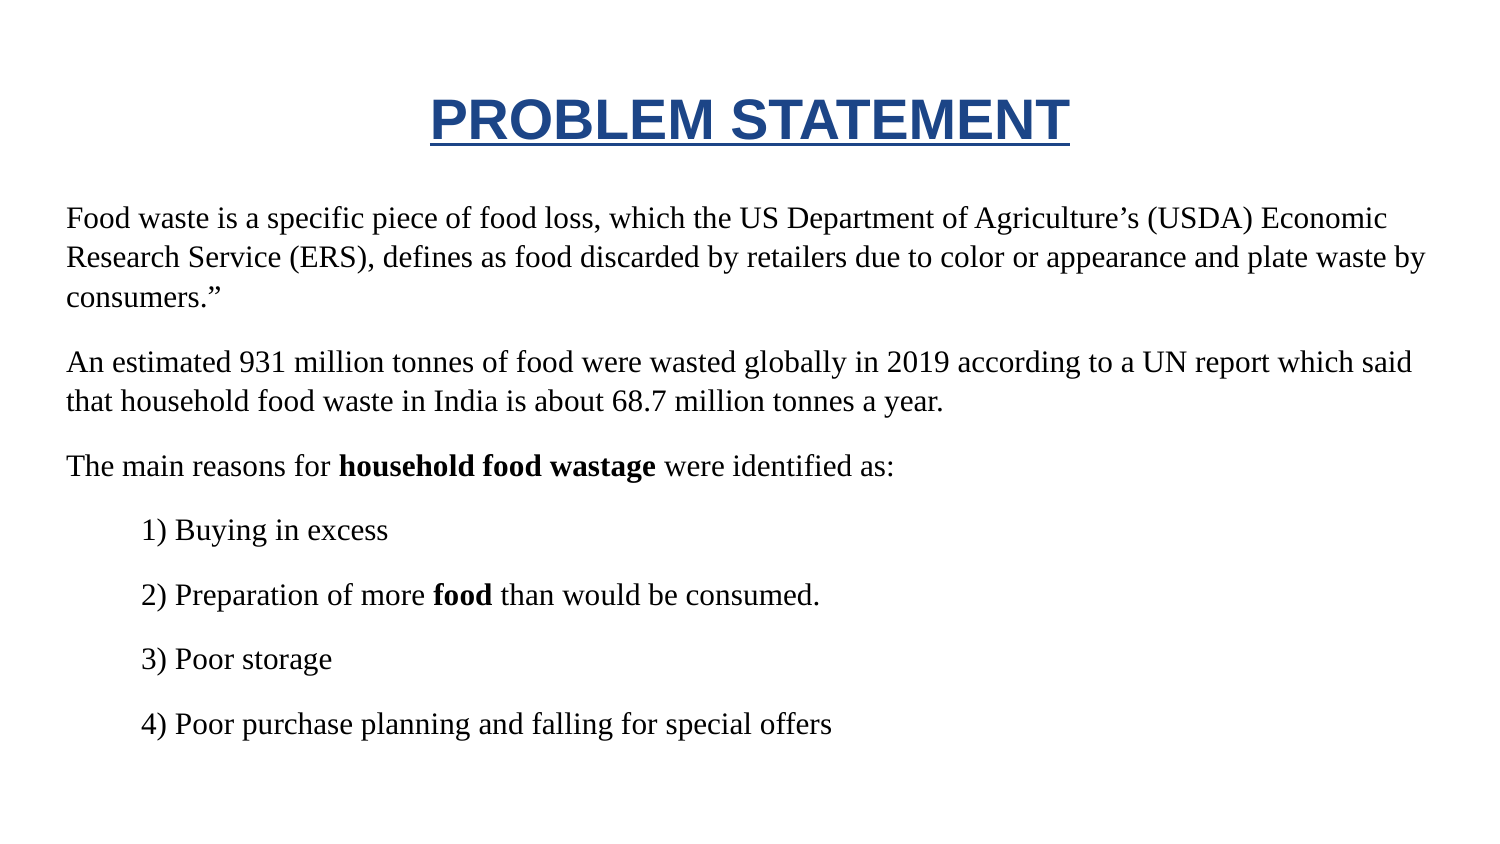

# PROBLEM STATEMENT
Food waste is a specific piece of food loss, which the US Department of Agriculture’s (USDA) Economic Research Service (ERS), defines as food discarded by retailers due to color or appearance and plate waste by consumers.”
An estimated 931 million tonnes of food were wasted globally in 2019 according to a UN report which said that household food waste in India is about 68.7 million tonnes a year.
The main reasons for household food wastage were identified as:
1) Buying in excess
2) Preparation of more food than would be consumed.
3) Poor storage
4) Poor purchase planning and falling for special offers